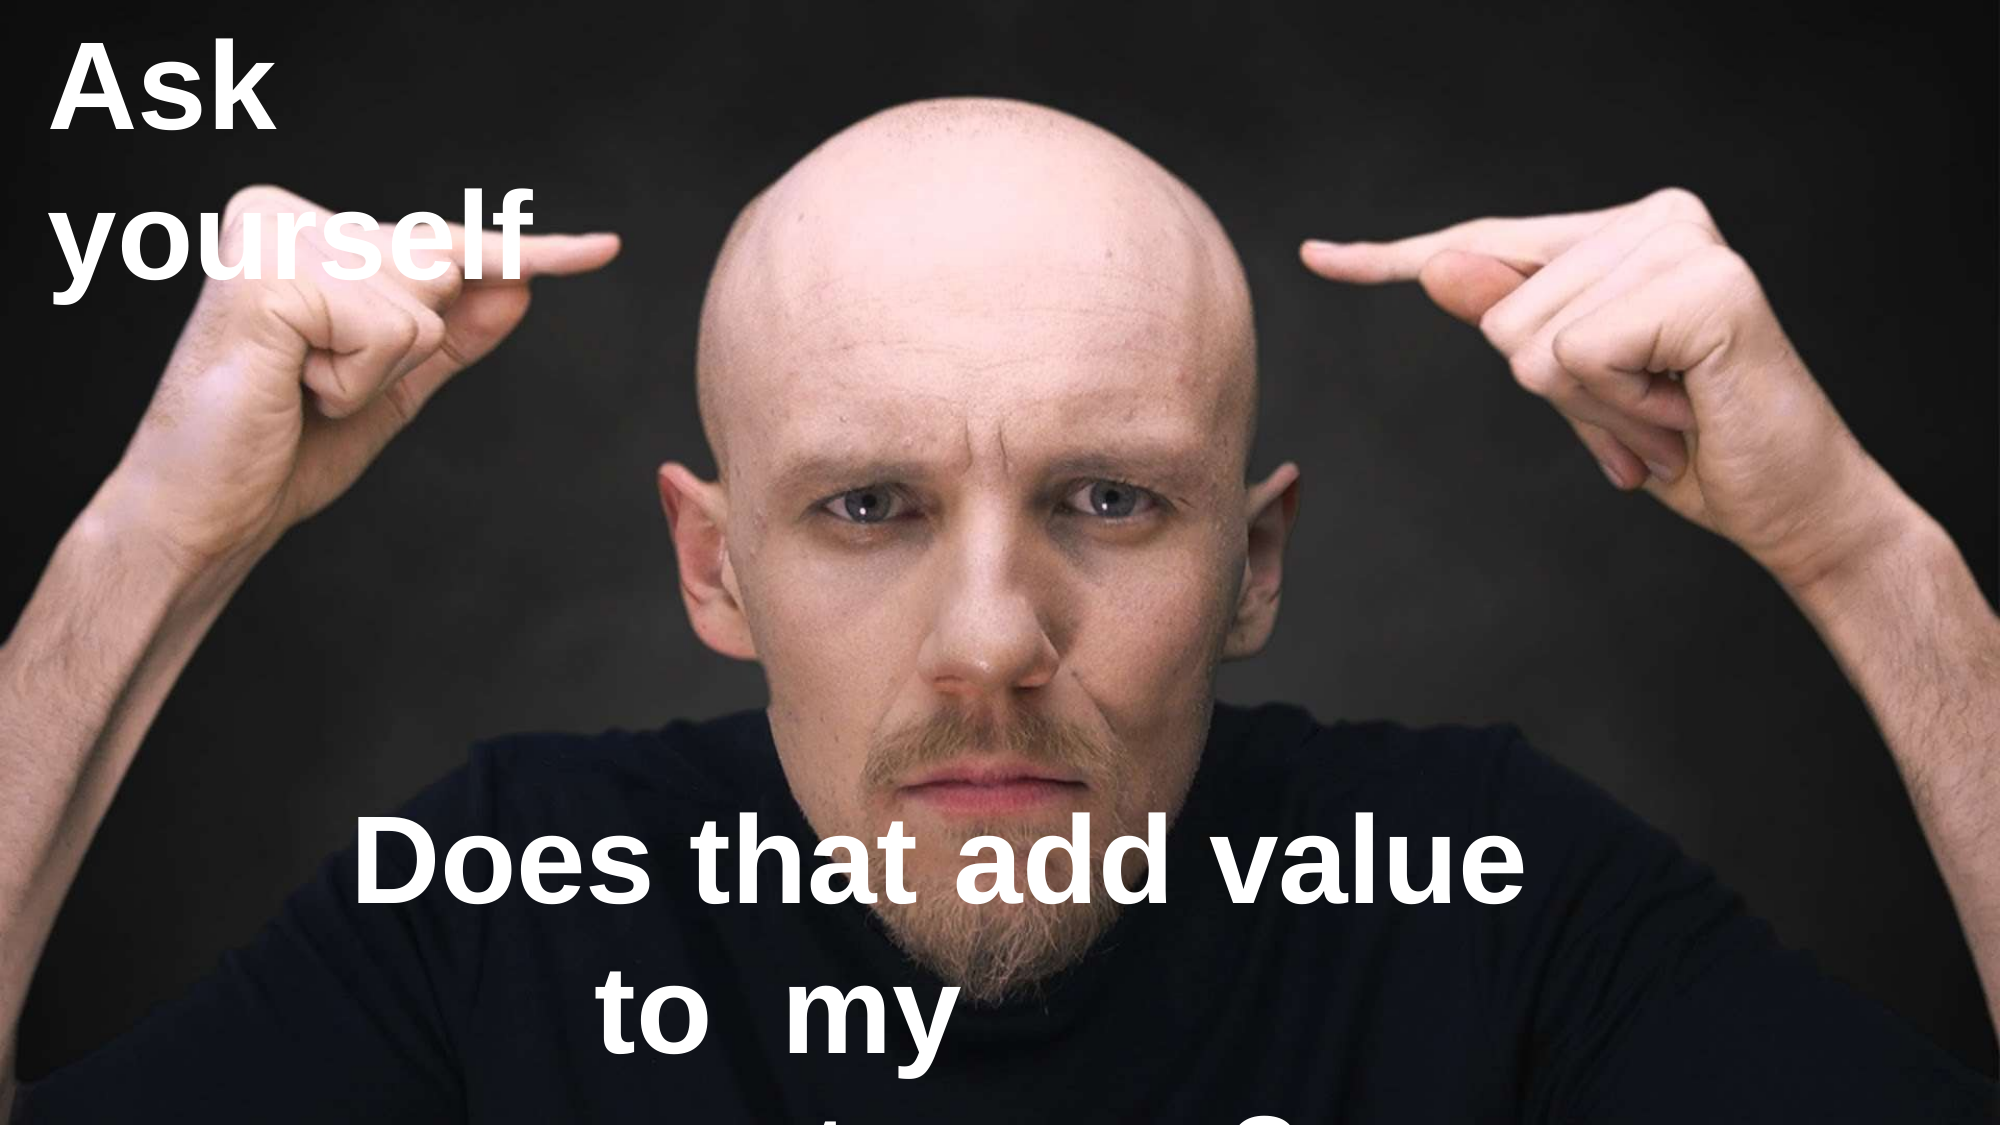

Ask yourself
Does that add value to  my customers?